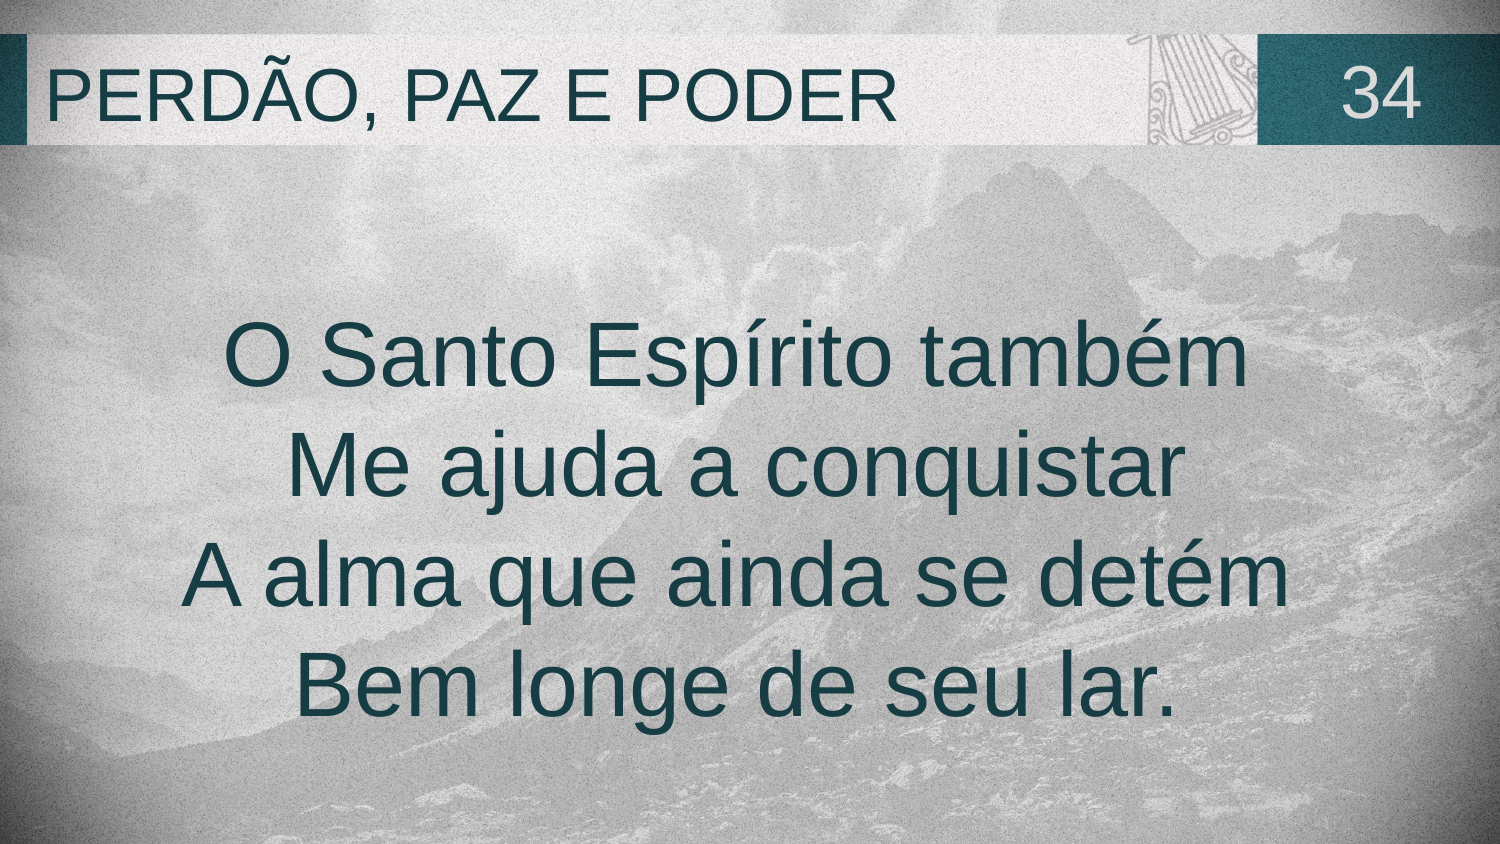

# PERDÃO, PAZ E PODER
34
O Santo Espírito também
Me ajuda a conquistar
A alma que ainda se detém
Bem longe de seu lar.